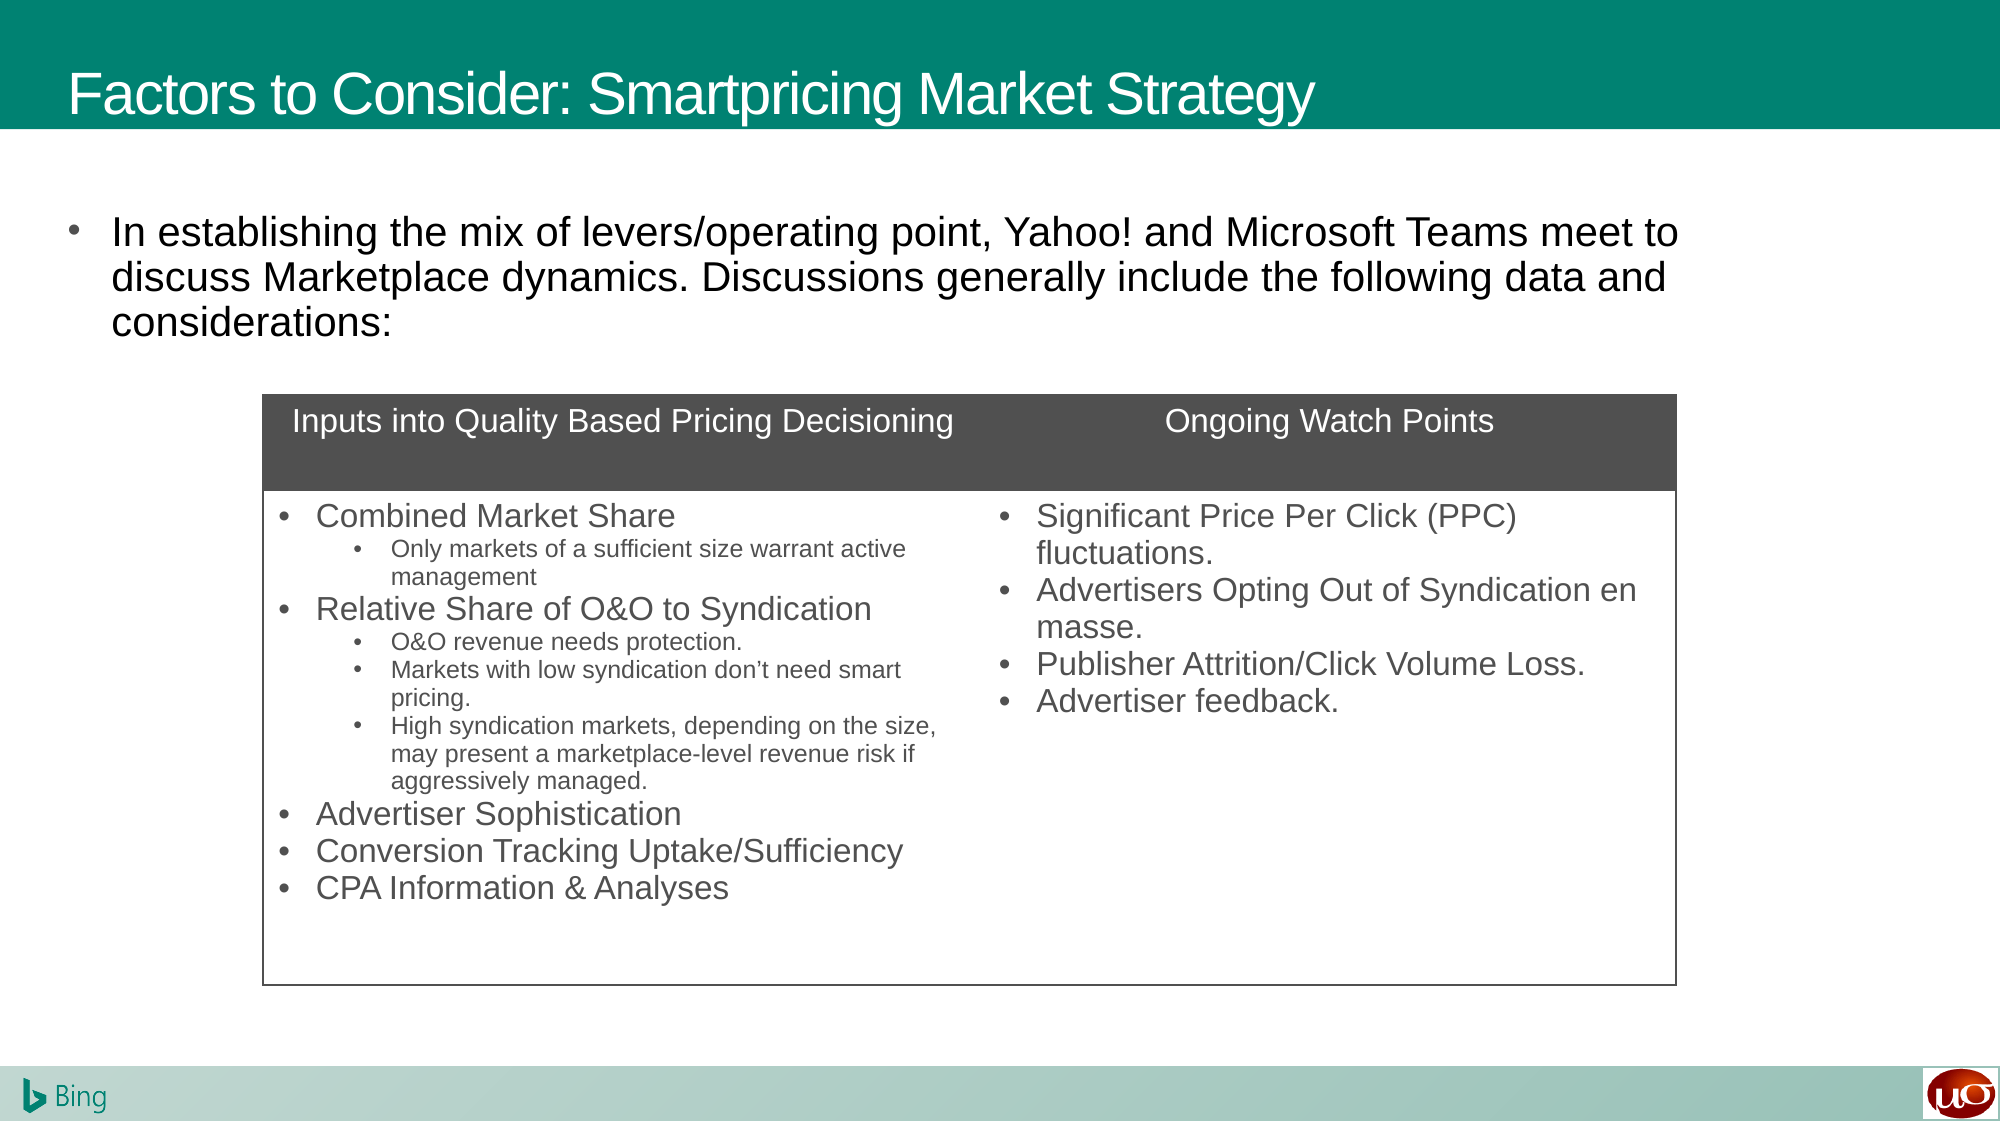

# Factors to Consider: Smartpricing Market Strategy
In establishing the mix of levers/operating point, Yahoo! and Microsoft Teams meet to discuss Marketplace dynamics. Discussions generally include the following data and considerations:

| Inputs into Quality Based Pricing Decisioning | Ongoing Watch Points |
| --- | --- |
| Combined Market Share Only markets of a sufficient size warrant active management Relative Share of O&O to Syndication O&O revenue needs protection. Markets with low syndication don’t need smart pricing. High syndication markets, depending on the size, may present a marketplace-level revenue risk if aggressively managed. Advertiser Sophistication Conversion Tracking Uptake/Sufficiency CPA Information & Analyses | Significant Price Per Click (PPC) fluctuations. Advertisers Opting Out of Syndication en masse. Publisher Attrition/Click Volume Loss. Advertiser feedback. |